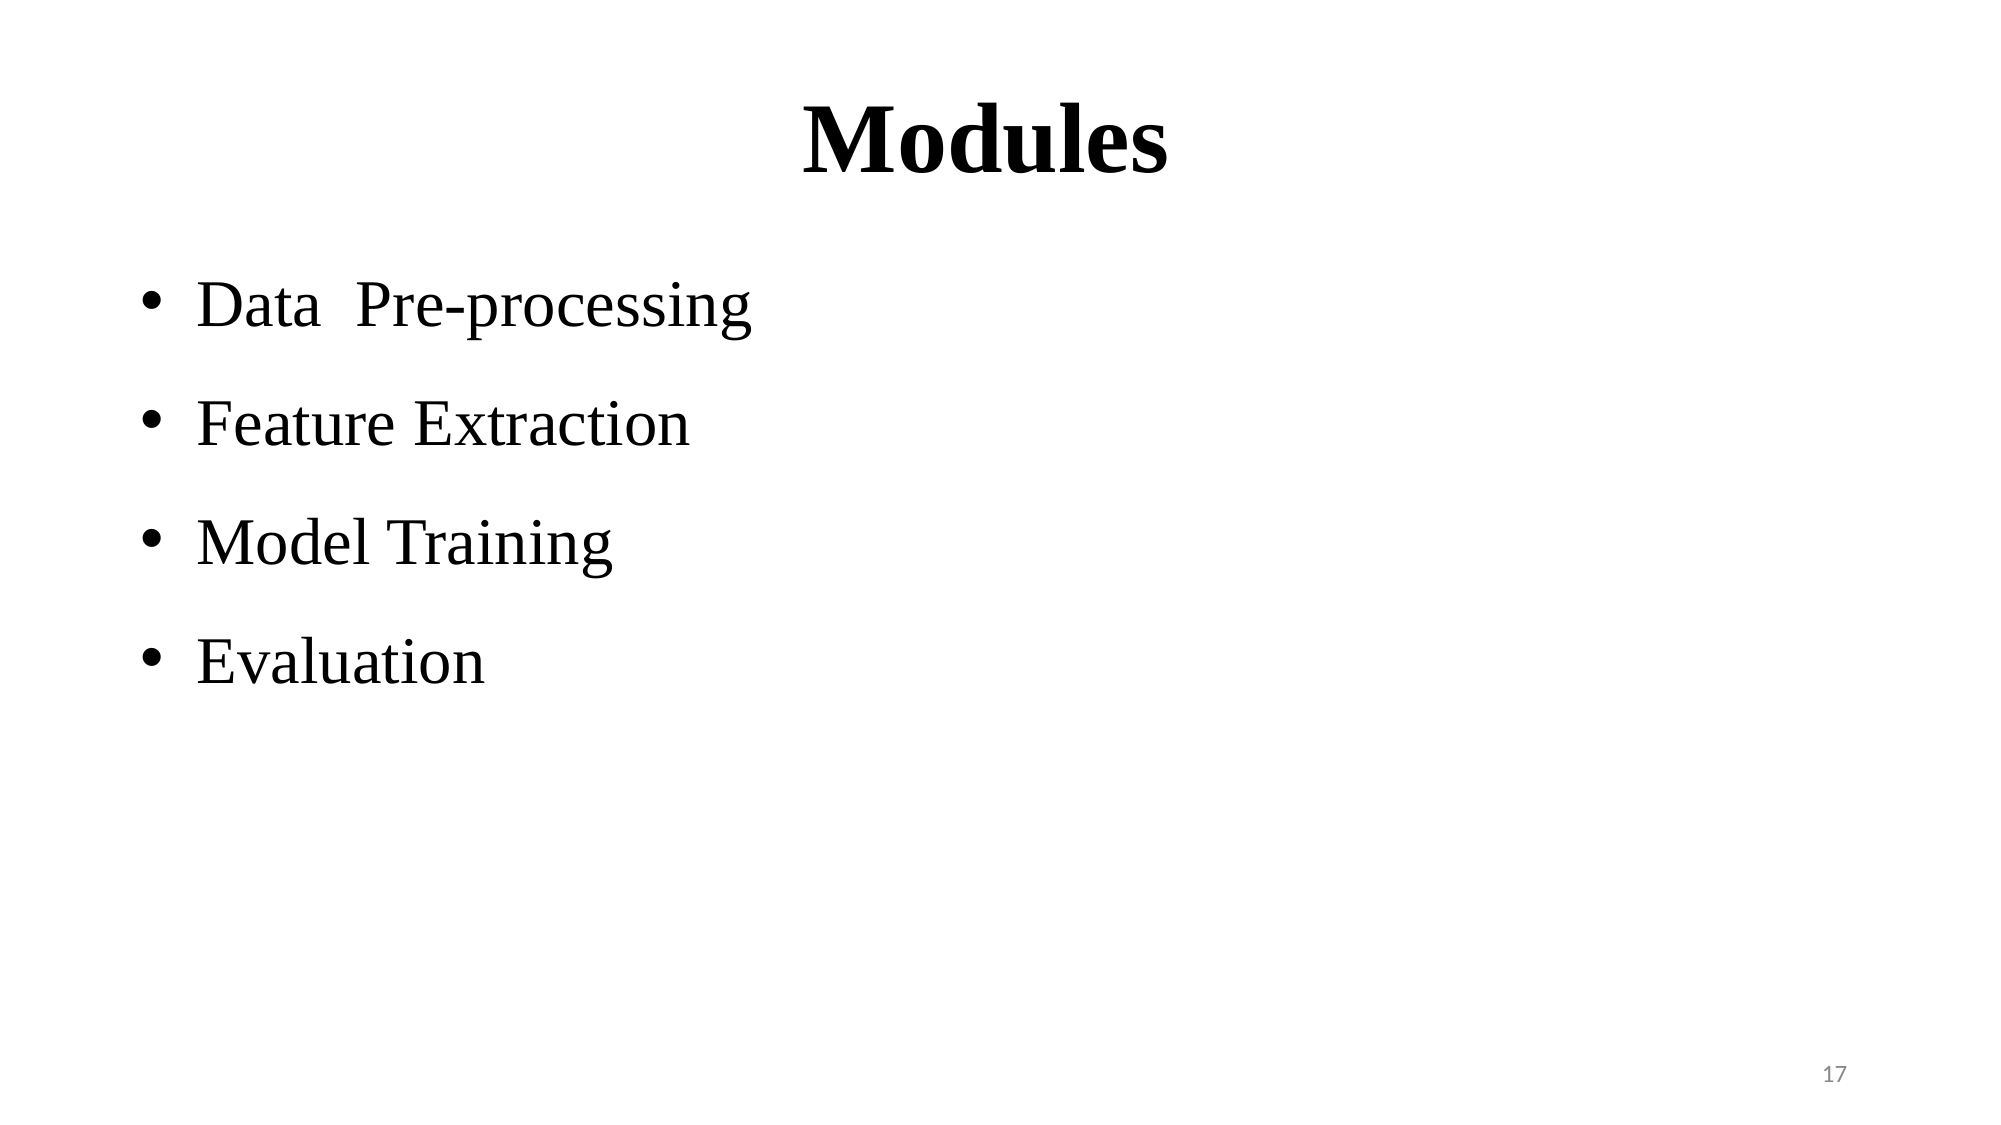

# Modules
Data  Pre-processing
Feature Extraction
Model Training
Evaluation

17